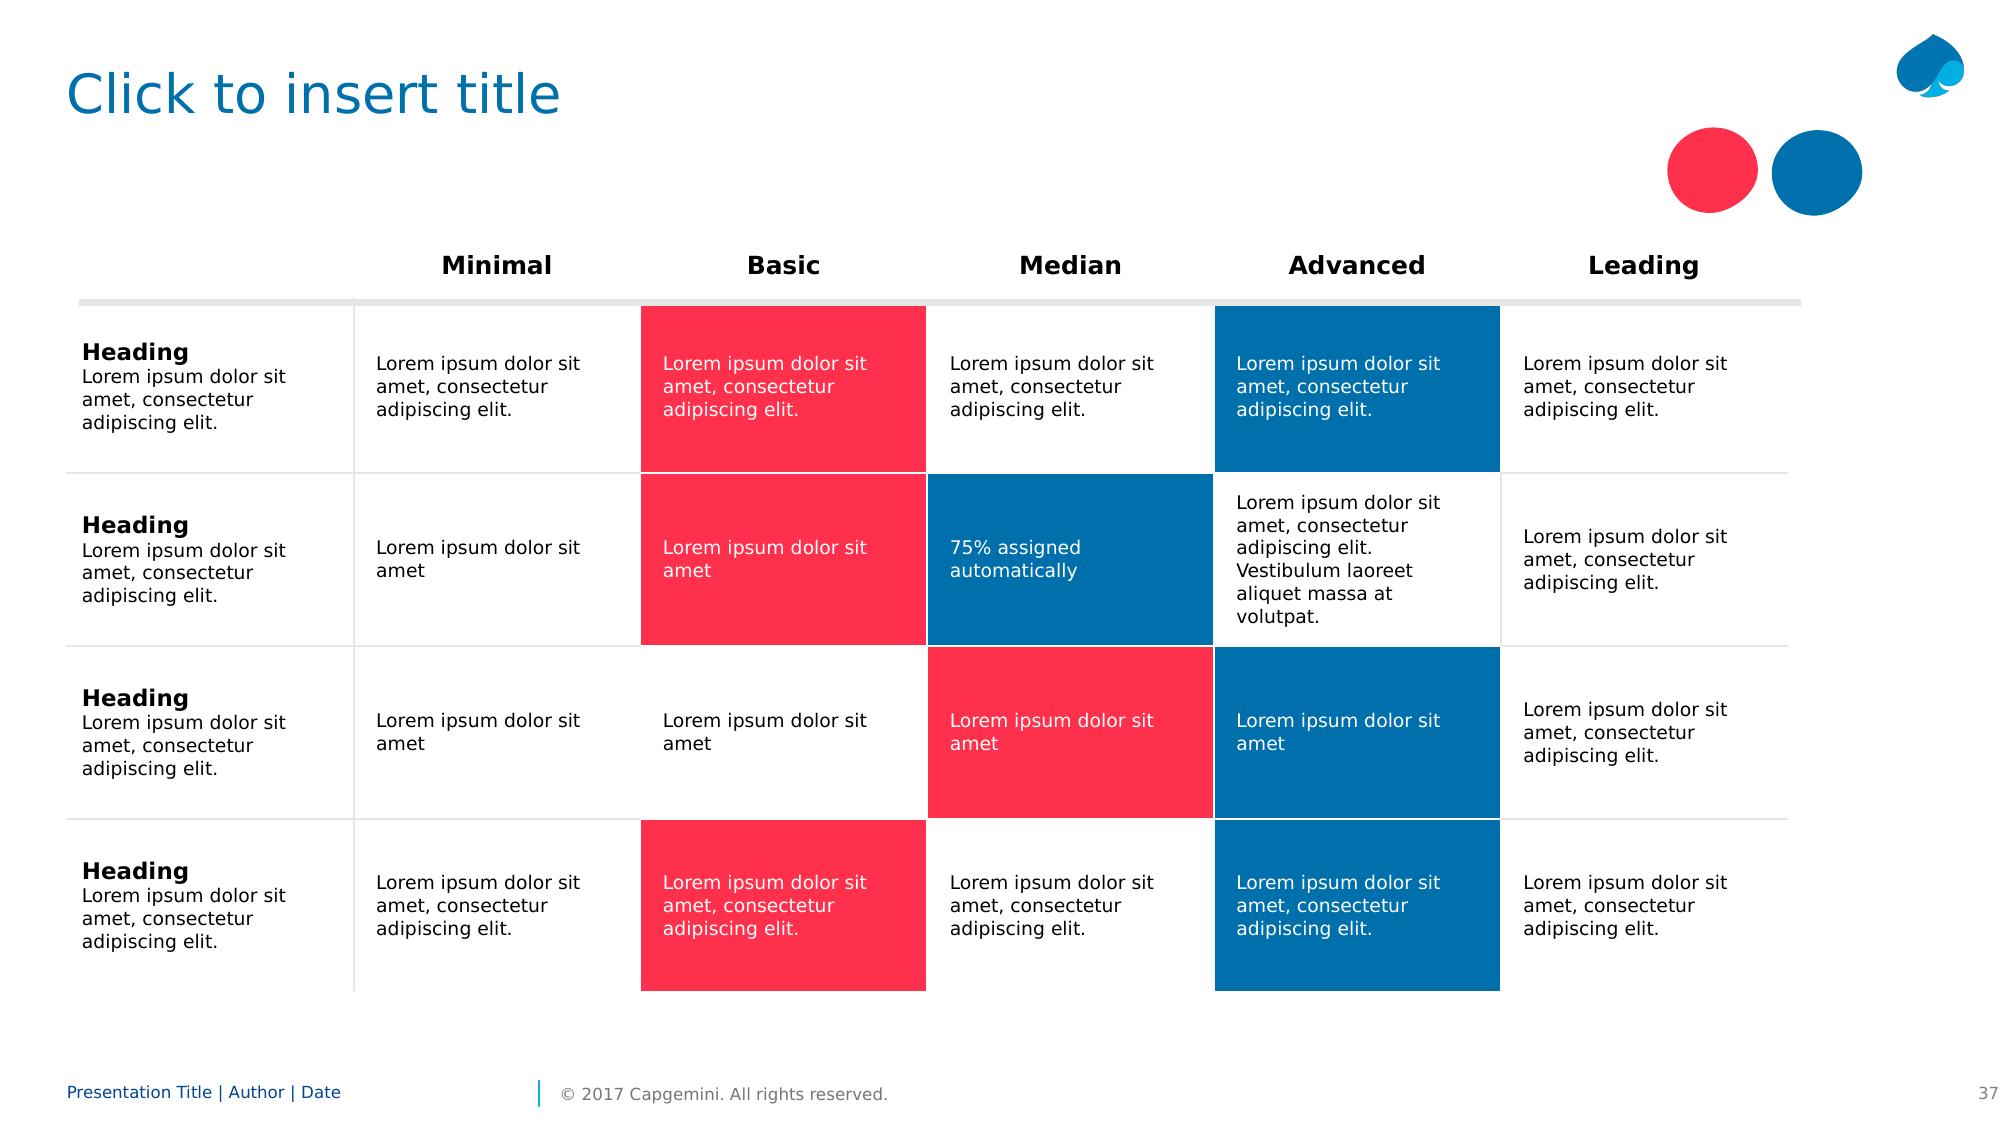

# Click to insert title

|  | Minimal | Basic | Median | Advanced | Leading |
| --- | --- | --- | --- | --- | --- |
| Heading Lorem ipsum dolor sit amet, consectetur adipiscing elit. | Lorem ipsum dolor sit amet, consectetur adipiscing elit. | Lorem ipsum dolor sit amet, consectetur adipiscing elit. | Lorem ipsum dolor sit amet, consectetur adipiscing elit. | Lorem ipsum dolor sit amet, consectetur adipiscing elit. | Lorem ipsum dolor sit amet, consectetur adipiscing elit. |
| Heading Lorem ipsum dolor sit amet, consectetur adipiscing elit. | Lorem ipsum dolor sit amet | Lorem ipsum dolor sit amet | 75% assigned automatically | Lorem ipsum dolor sit amet, consectetur adipiscing elit. Vestibulum laoreet aliquet massa at volutpat. | Lorem ipsum dolor sit amet, consectetur adipiscing elit. |
| Heading Lorem ipsum dolor sit amet, consectetur adipiscing elit. | Lorem ipsum dolor sit amet | Lorem ipsum dolor sit amet | Lorem ipsum dolor sit amet | Lorem ipsum dolor sit amet | Lorem ipsum dolor sit amet, consectetur adipiscing elit. |
| Heading Lorem ipsum dolor sit amet, consectetur adipiscing elit. | Lorem ipsum dolor sit amet, consectetur adipiscing elit. | Lorem ipsum dolor sit amet, consectetur adipiscing elit. | Lorem ipsum dolor sit amet, consectetur adipiscing elit. | Lorem ipsum dolor sit amet, consectetur adipiscing elit. | Lorem ipsum dolor sit amet, consectetur adipiscing elit. |